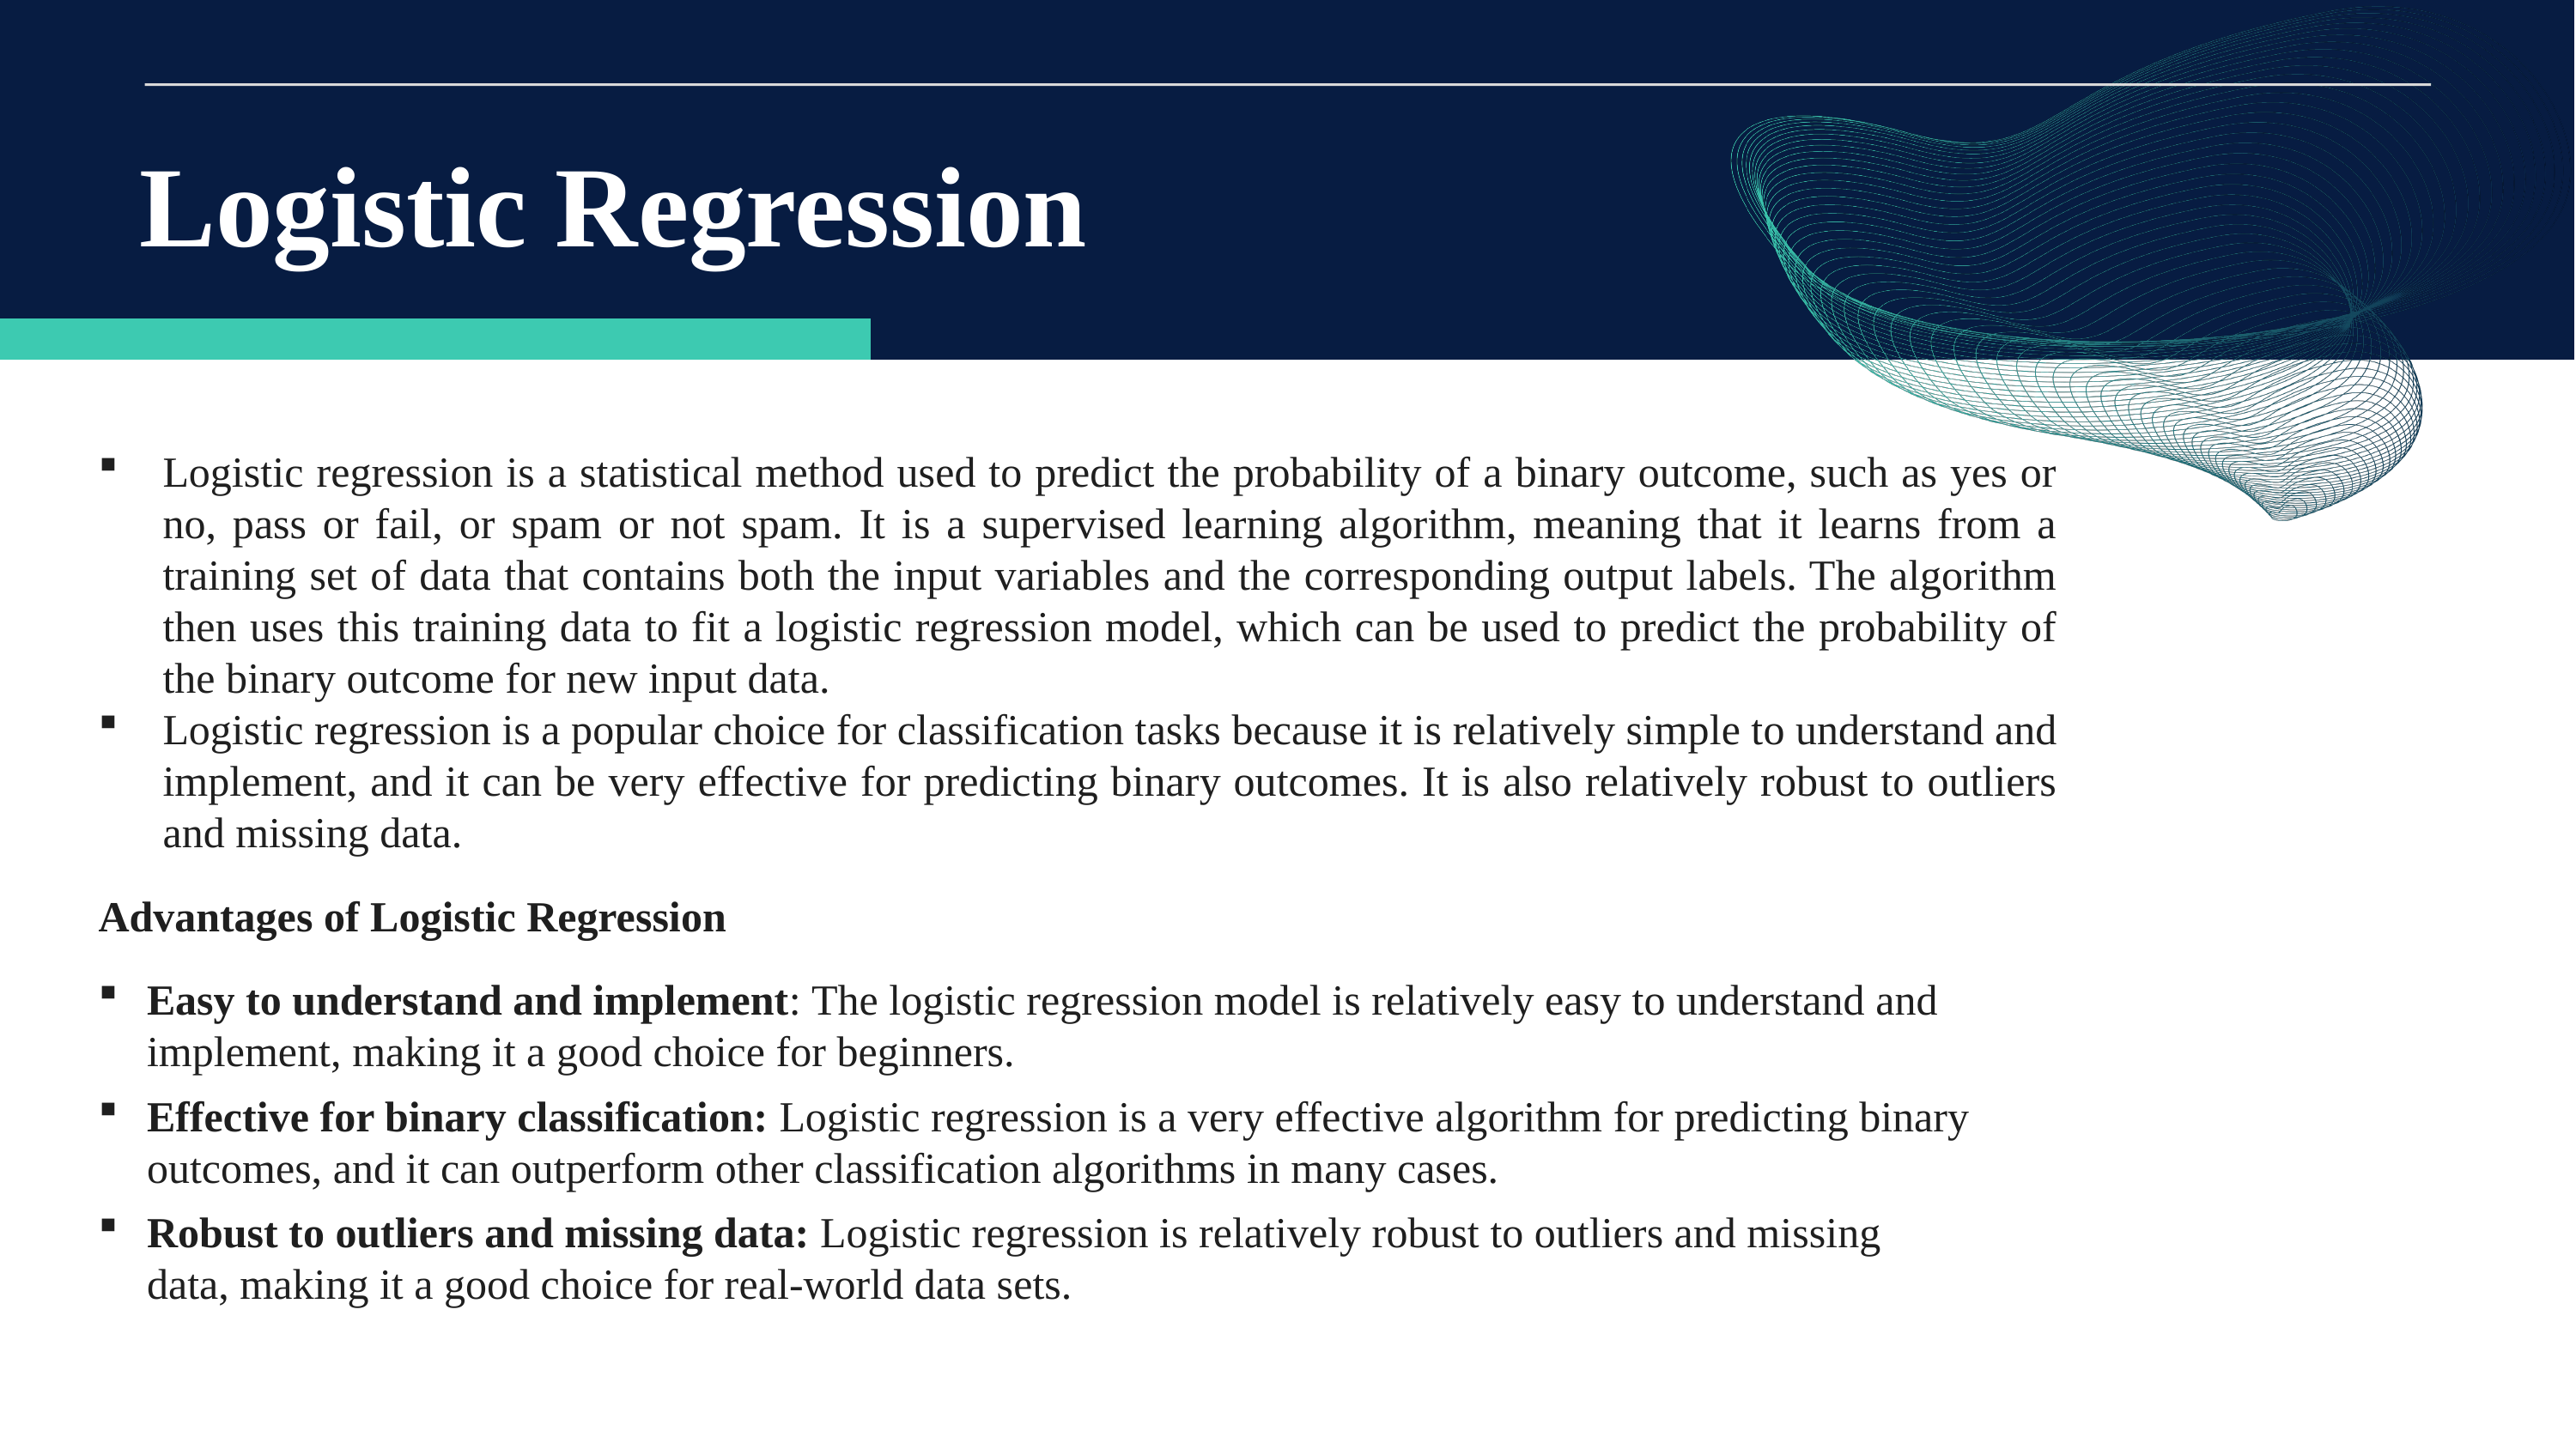

Logistic Regression

Logistic regression is a statistical method used to predict the probability of a binary outcome, such as yes or no, pass or fail, or spam or not spam. It is a supervised learning algorithm, meaning that it learns from a training set of data that contains both the input variables and the corresponding output labels. The algorithm then uses this training data to fit a logistic regression model, which can be used to predict the probability of the binary outcome for new input data.
Logistic regression is a popular choice for classification tasks because it is relatively simple to understand and implement, and it can be very effective for predicting binary outcomes. It is also relatively robust to outliers and missing data.
Advantages of Logistic Regression
Easy to understand and implement: The logistic regression model is relatively easy to understand and implement, making it a good choice for beginners.
Effective for binary classification: Logistic regression is a very effective algorithm for predicting binary outcomes, and it can outperform other classification algorithms in many cases.
Robust to outliers and missing data: Logistic regression is relatively robust to outliers and missing data, making it a good choice for real-world data sets.